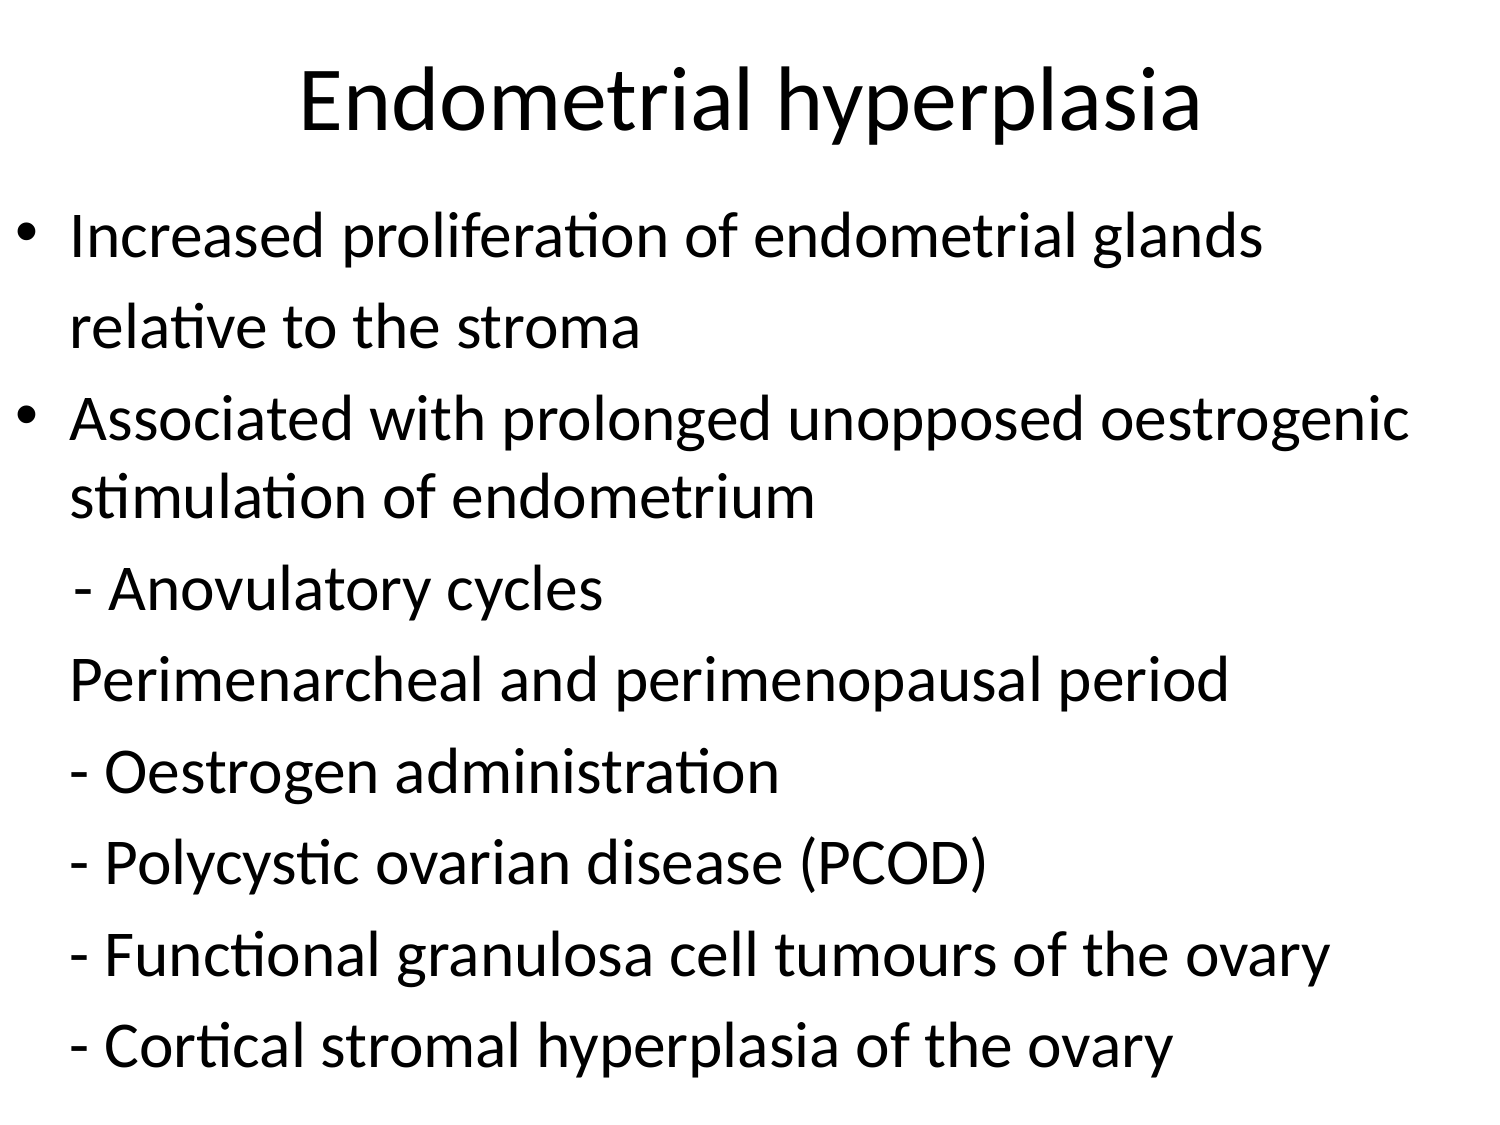

# Endometrial hyperplasia
Increased proliferation of endometrial glands
	relative to the stroma
Associated with prolonged unopposed oestrogenic stimulation of endometrium
    - Anovulatory cycles
		Perimenarcheal and perimenopausal period
	- Oestrogen administration
	- Polycystic ovarian disease (PCOD)
	- Functional granulosa cell tumours of the ovary
	- Cortical stromal hyperplasia of the ovary